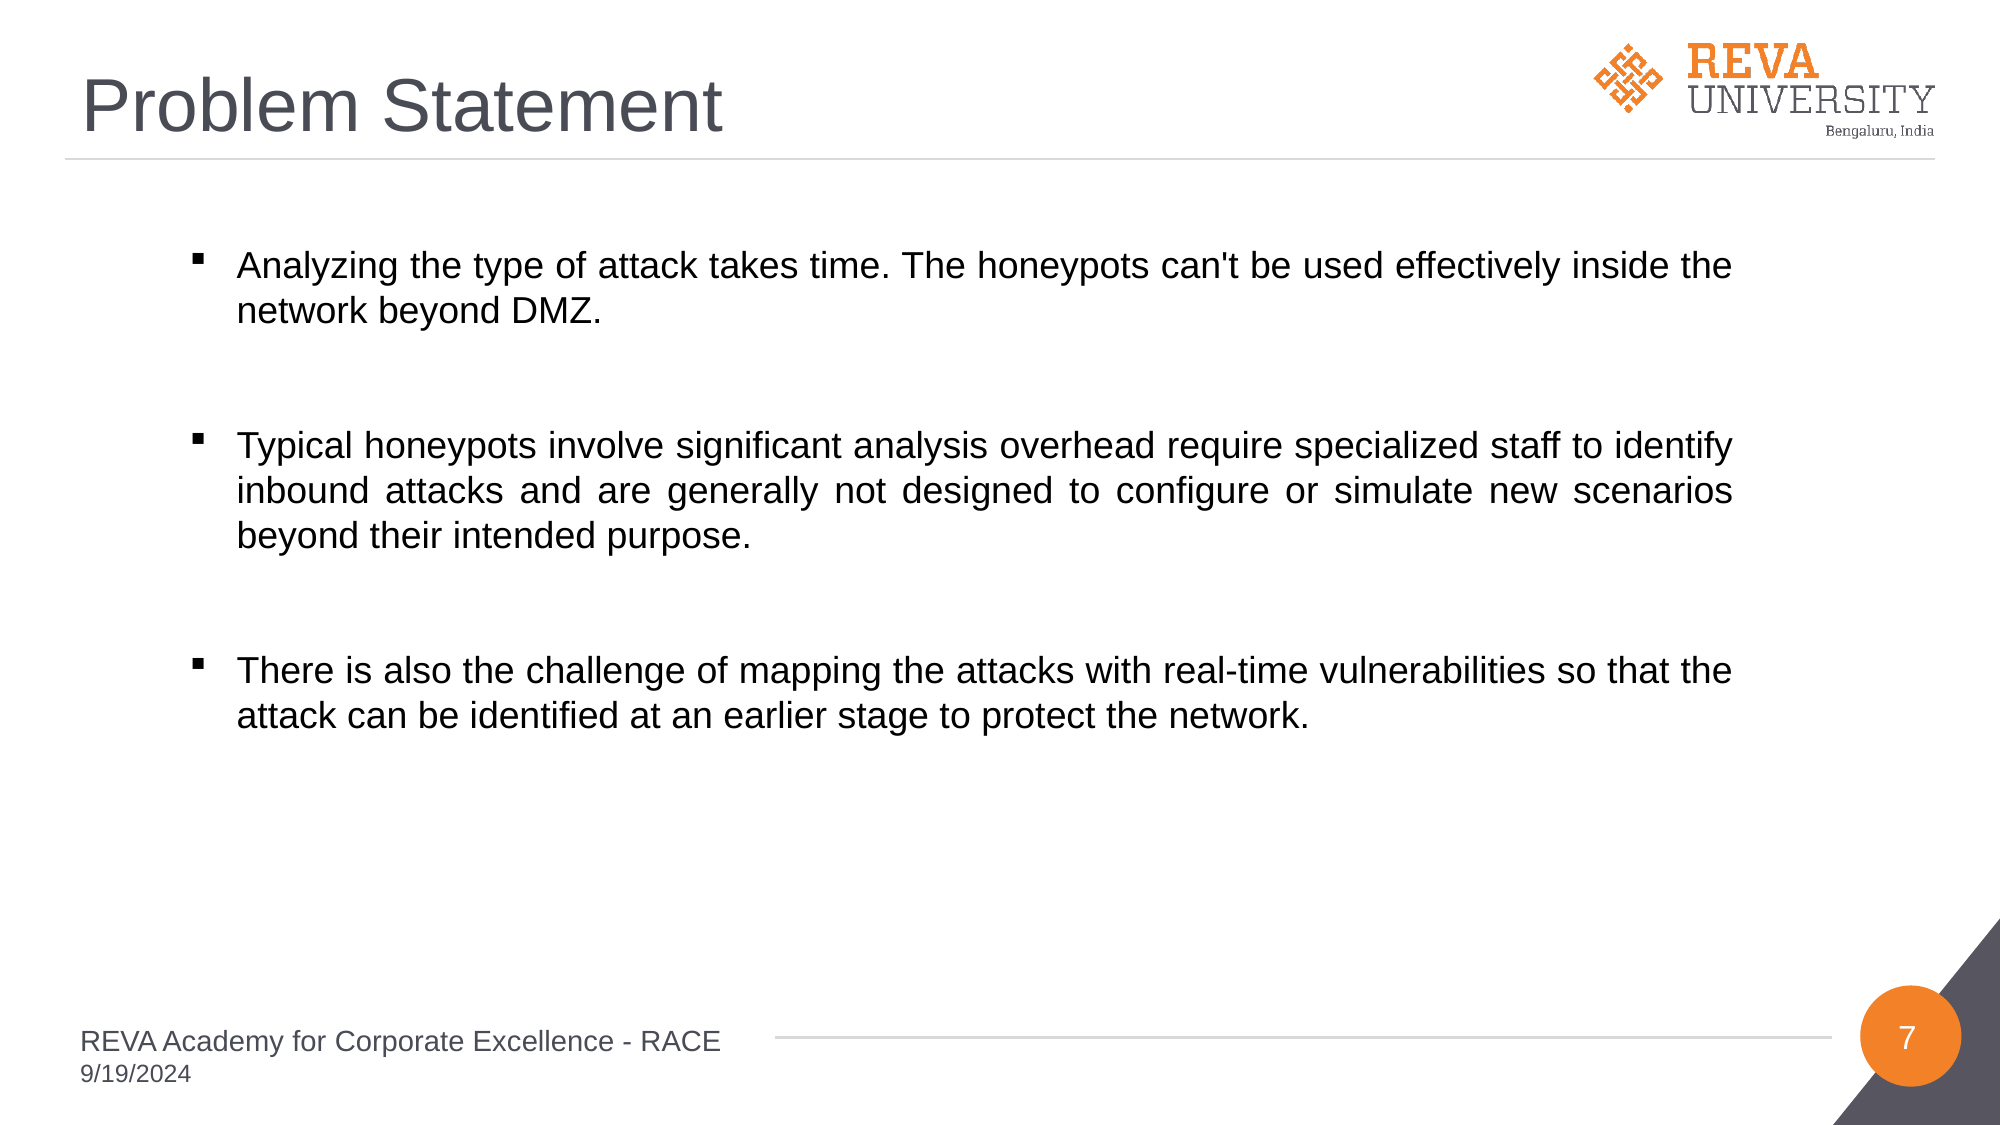

# Problem Statement
Analyzing the type of attack takes time. The honeypots can't be used effectively inside the network beyond DMZ.

Typical honeypots involve significant analysis overhead require specialized staff to identify inbound attacks and are generally not designed to configure or simulate new scenarios beyond their intended purpose.

There is also the challenge of mapping the attacks with real-time vulnerabilities so that the attack can be identified at an earlier stage to protect the network.

7
REVA Academy for Corporate Excellence - RACE
9/19/2024